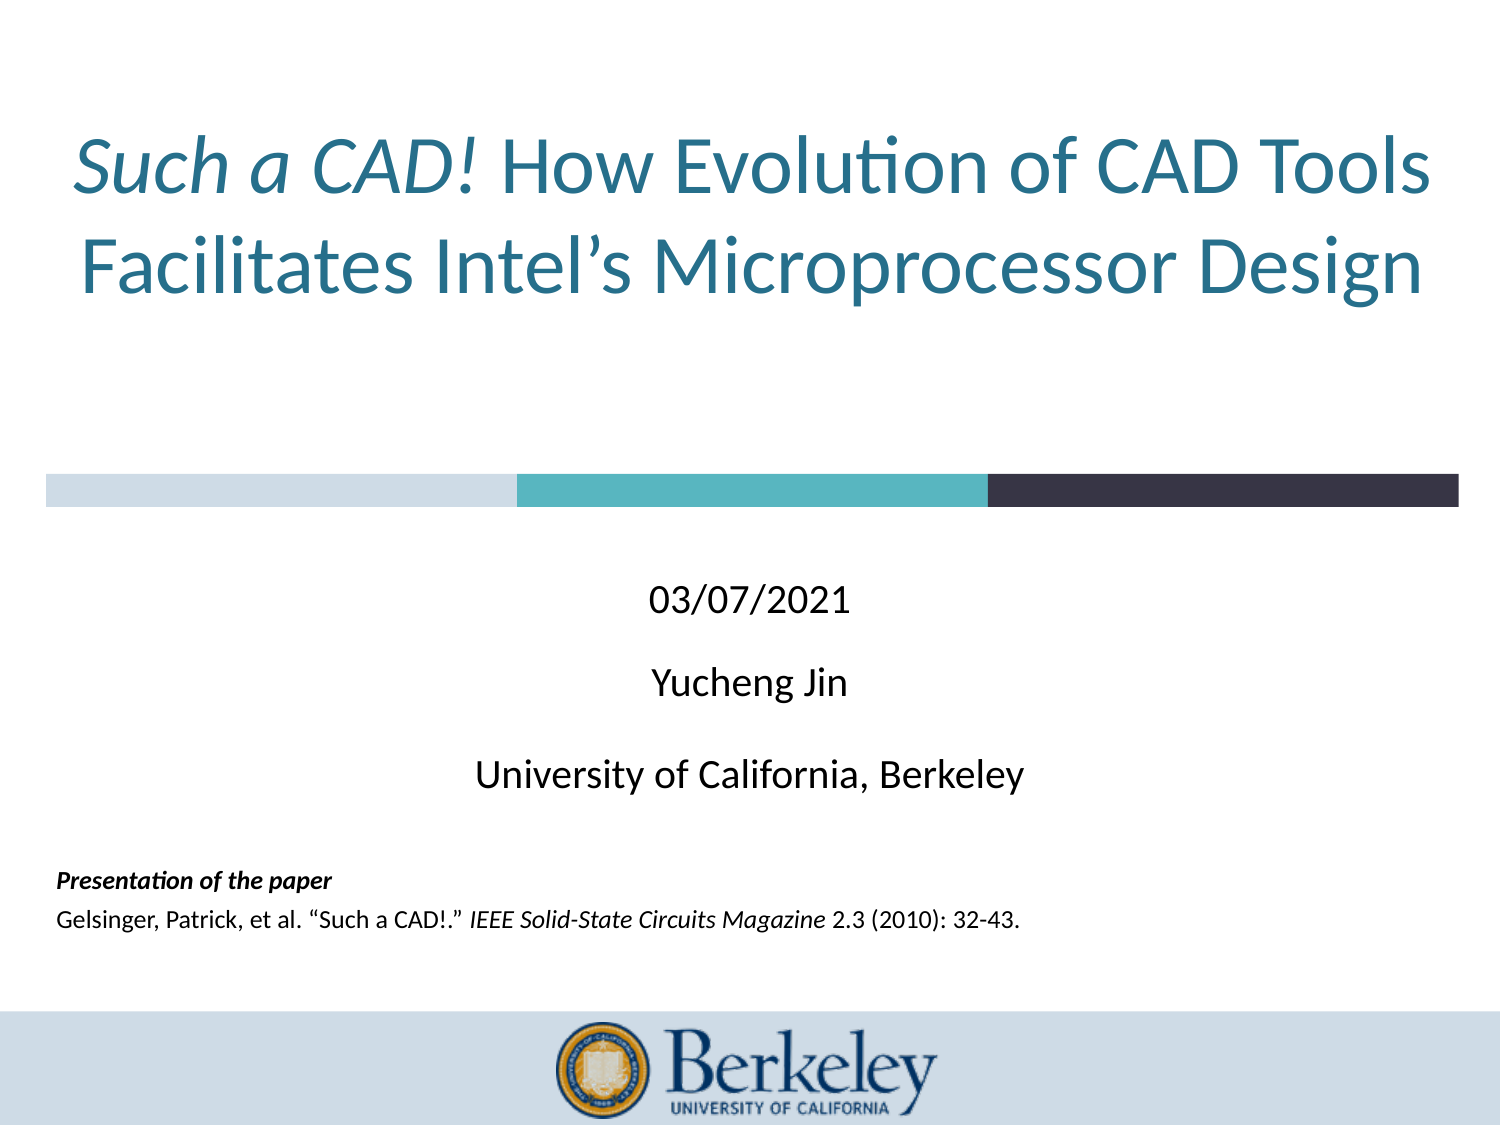

# Such a CAD! How Evolution of CAD Tools Facilitates Intel’s Microprocessor Design

03/07/2021

Yucheng Jin

University of California, Berkeley

Presentation of the paper
Gelsinger, Patrick, et al. “Such a CAD!.” IEEE Solid-State Circuits Magazine 2.3 (2010): 32-43.